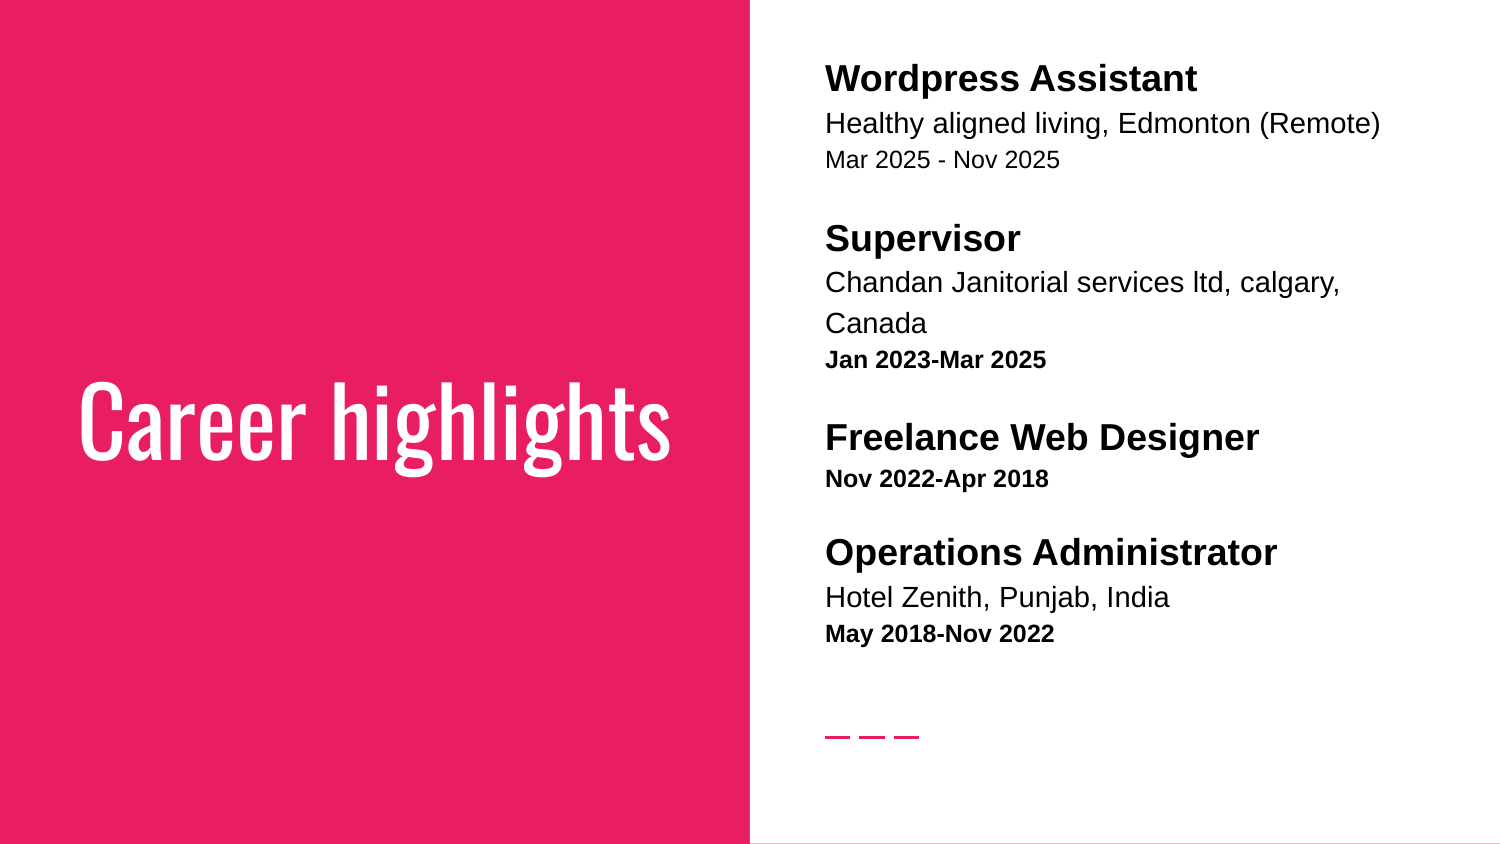

Wordpress Assistant
Healthy aligned living, Edmonton (Remote)
Mar 2025 - Nov 2025
Supervisor
Chandan Janitorial services ltd, calgary, Canada
Jan 2023-Mar 2025
Freelance Web Designer
Nov 2022-Apr 2018
Operations Administrator
Hotel Zenith, Punjab, India
May 2018-Nov 2022

# Career highlights